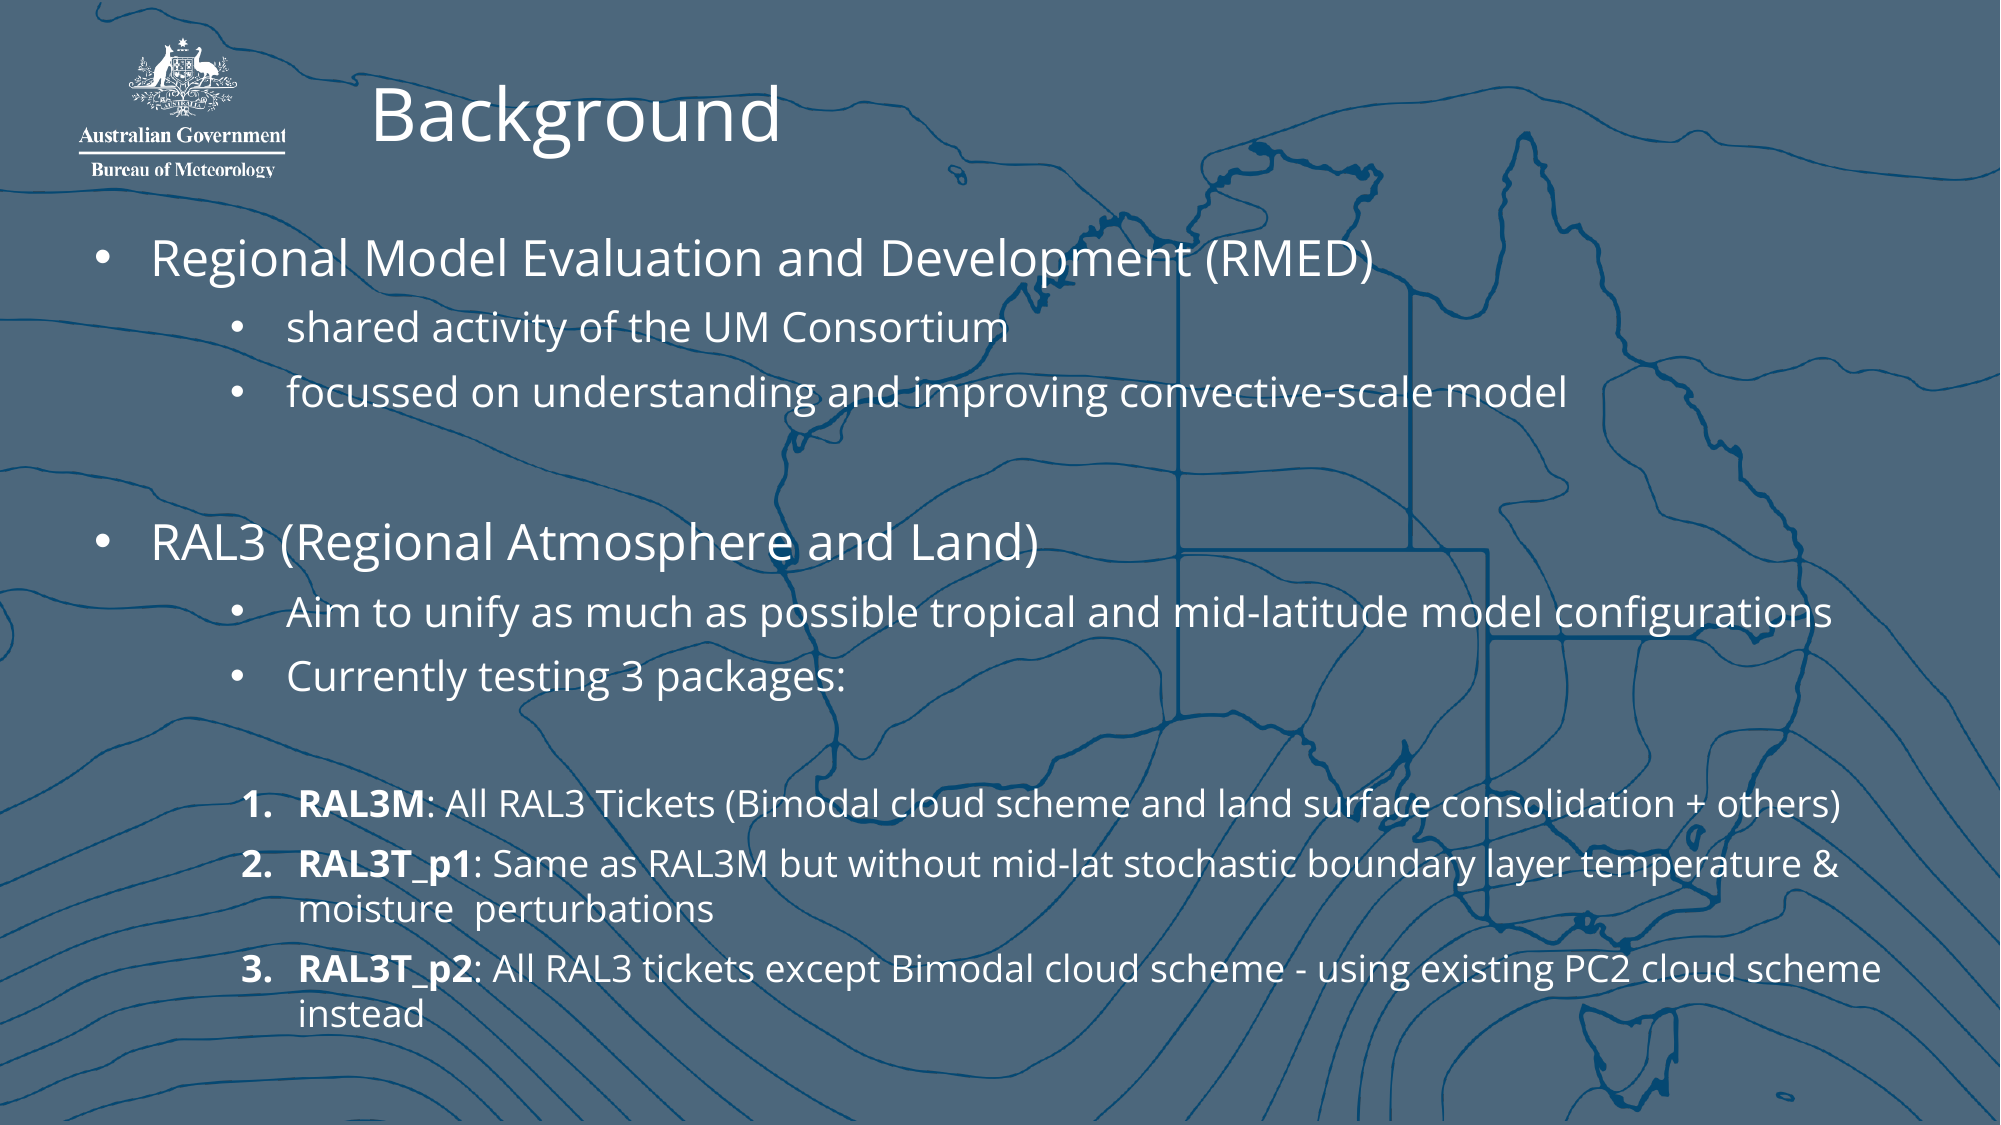

# Background
Regional Model Evaluation and Development (RMED)
shared activity of the UM Consortium
focussed on understanding and improving convective-scale model

RAL3 (Regional Atmosphere and Land)
Aim to unify as much as possible tropical and mid-latitude model configurations
Currently testing 3 packages:

RAL3M: All RAL3 Tickets (Bimodal cloud scheme and land surface consolidation + others)
RAL3T_p1: Same as RAL3M but without mid-lat stochastic boundary layer temperature & moisture  perturbations
RAL3T_p2: All RAL3 tickets except Bimodal cloud scheme - using existing PC2 cloud scheme instead